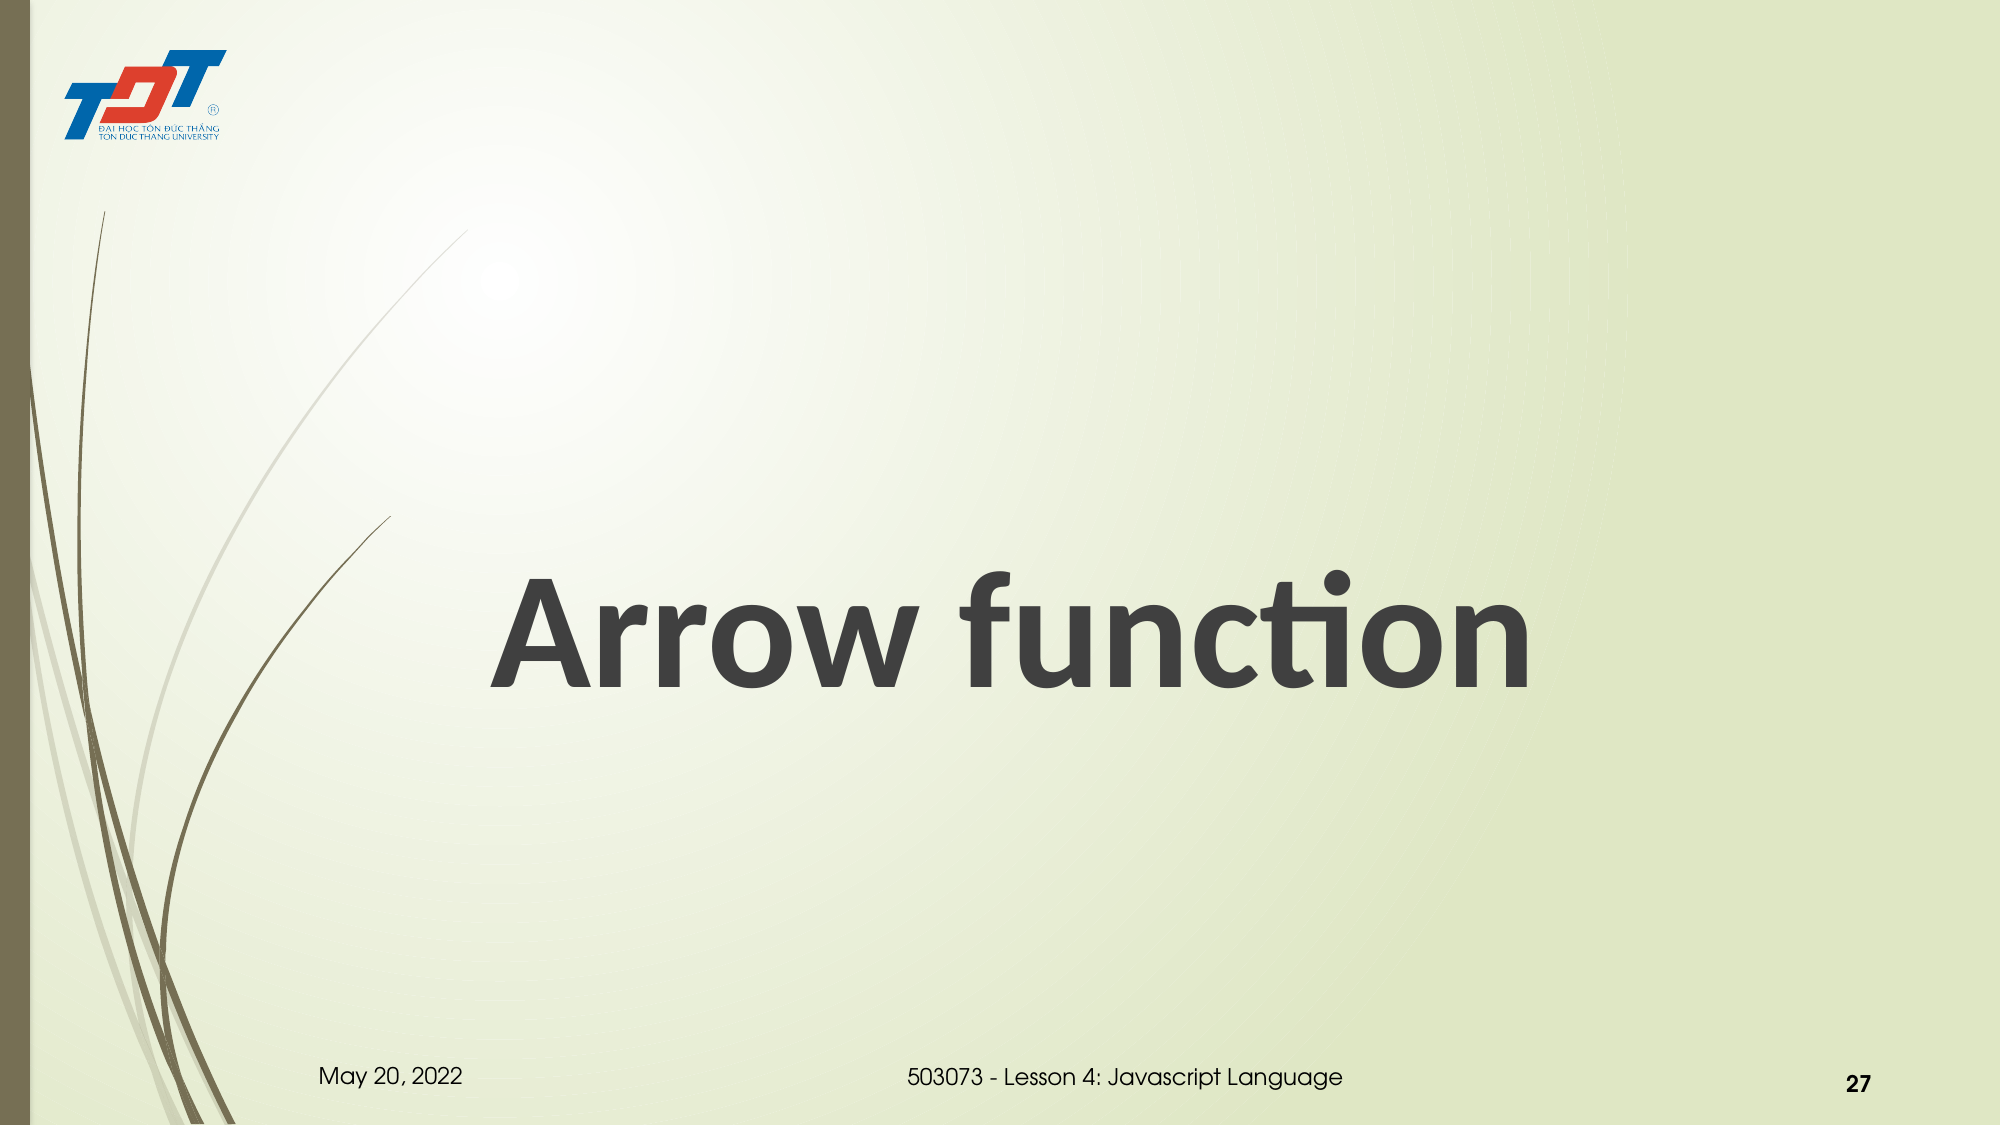

#
Arrow function
May 20, 2022
27
503073 - Lesson 4: Javascript Language